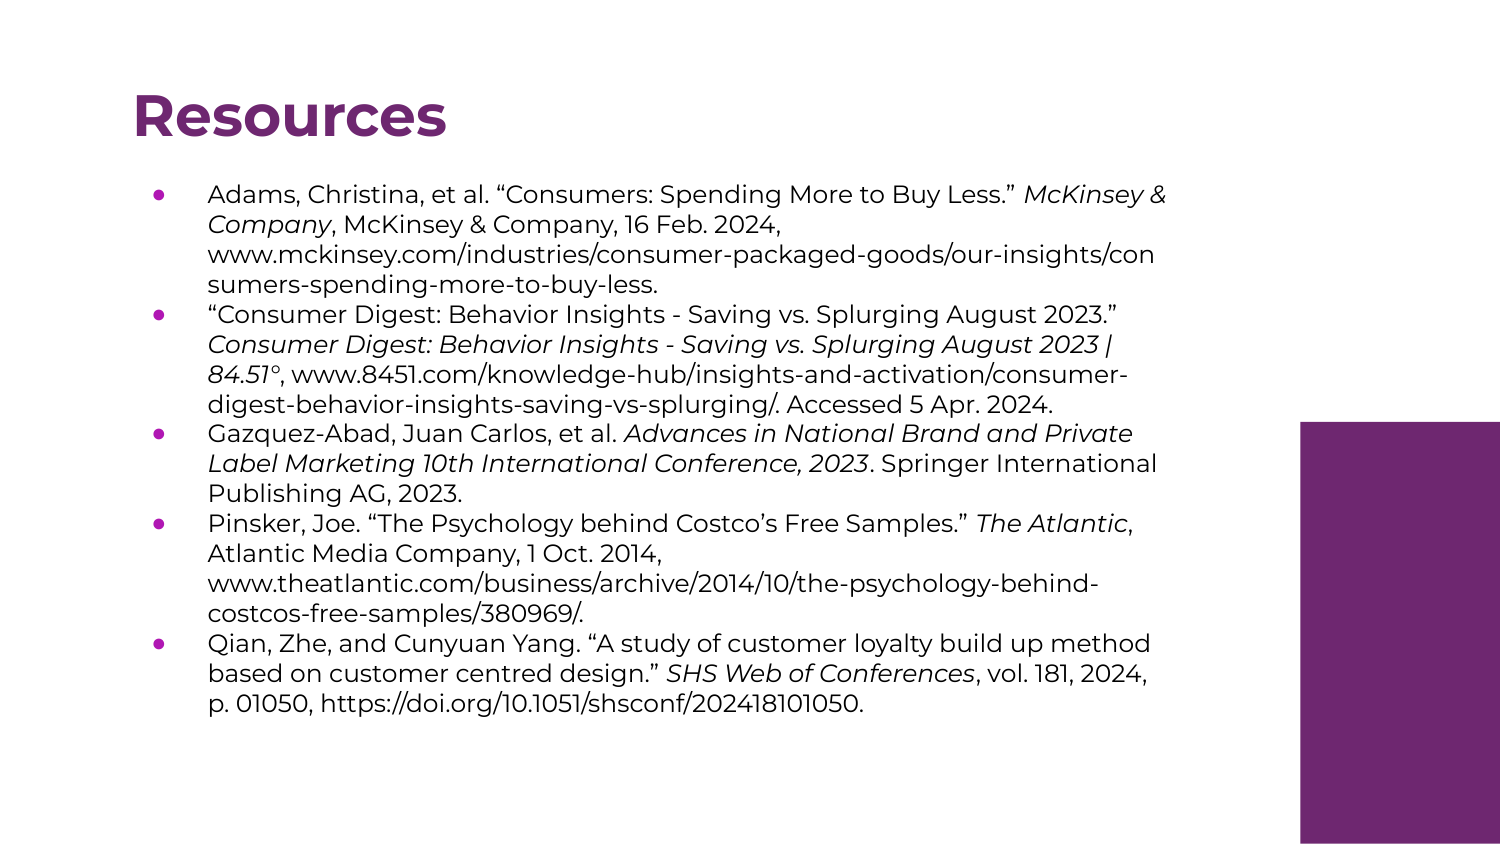

# Resources
Adams, Christina, et al. “Consumers: Spending More to Buy Less.” McKinsey & Company, McKinsey & Company, 16 Feb. 2024, www.mckinsey.com/industries/consumer-packaged-goods/our-insights/consumers-spending-more-to-buy-less.
“Consumer Digest: Behavior Insights - Saving vs. Splurging August 2023.” Consumer Digest: Behavior Insights - Saving vs. Splurging August 2023 | 84.51°, www.8451.com/knowledge-hub/insights-and-activation/consumer-digest-behavior-insights-saving-vs-splurging/. Accessed 5 Apr. 2024.
Gazquez-Abad, Juan Carlos, et al. Advances in National Brand and Private Label Marketing 10th International Conference, 2023. Springer International Publishing AG, 2023.
Pinsker, Joe. “The Psychology behind Costco’s Free Samples.” The Atlantic, Atlantic Media Company, 1 Oct. 2014, www.theatlantic.com/business/archive/2014/10/the-psychology-behind-costcos-free-samples/380969/.
Qian, Zhe, and Cunyuan Yang. “A study of customer loyalty build up method based on customer centred design.” SHS Web of Conferences, vol. 181, 2024, p. 01050, https://doi.org/10.1051/shsconf/202418101050.